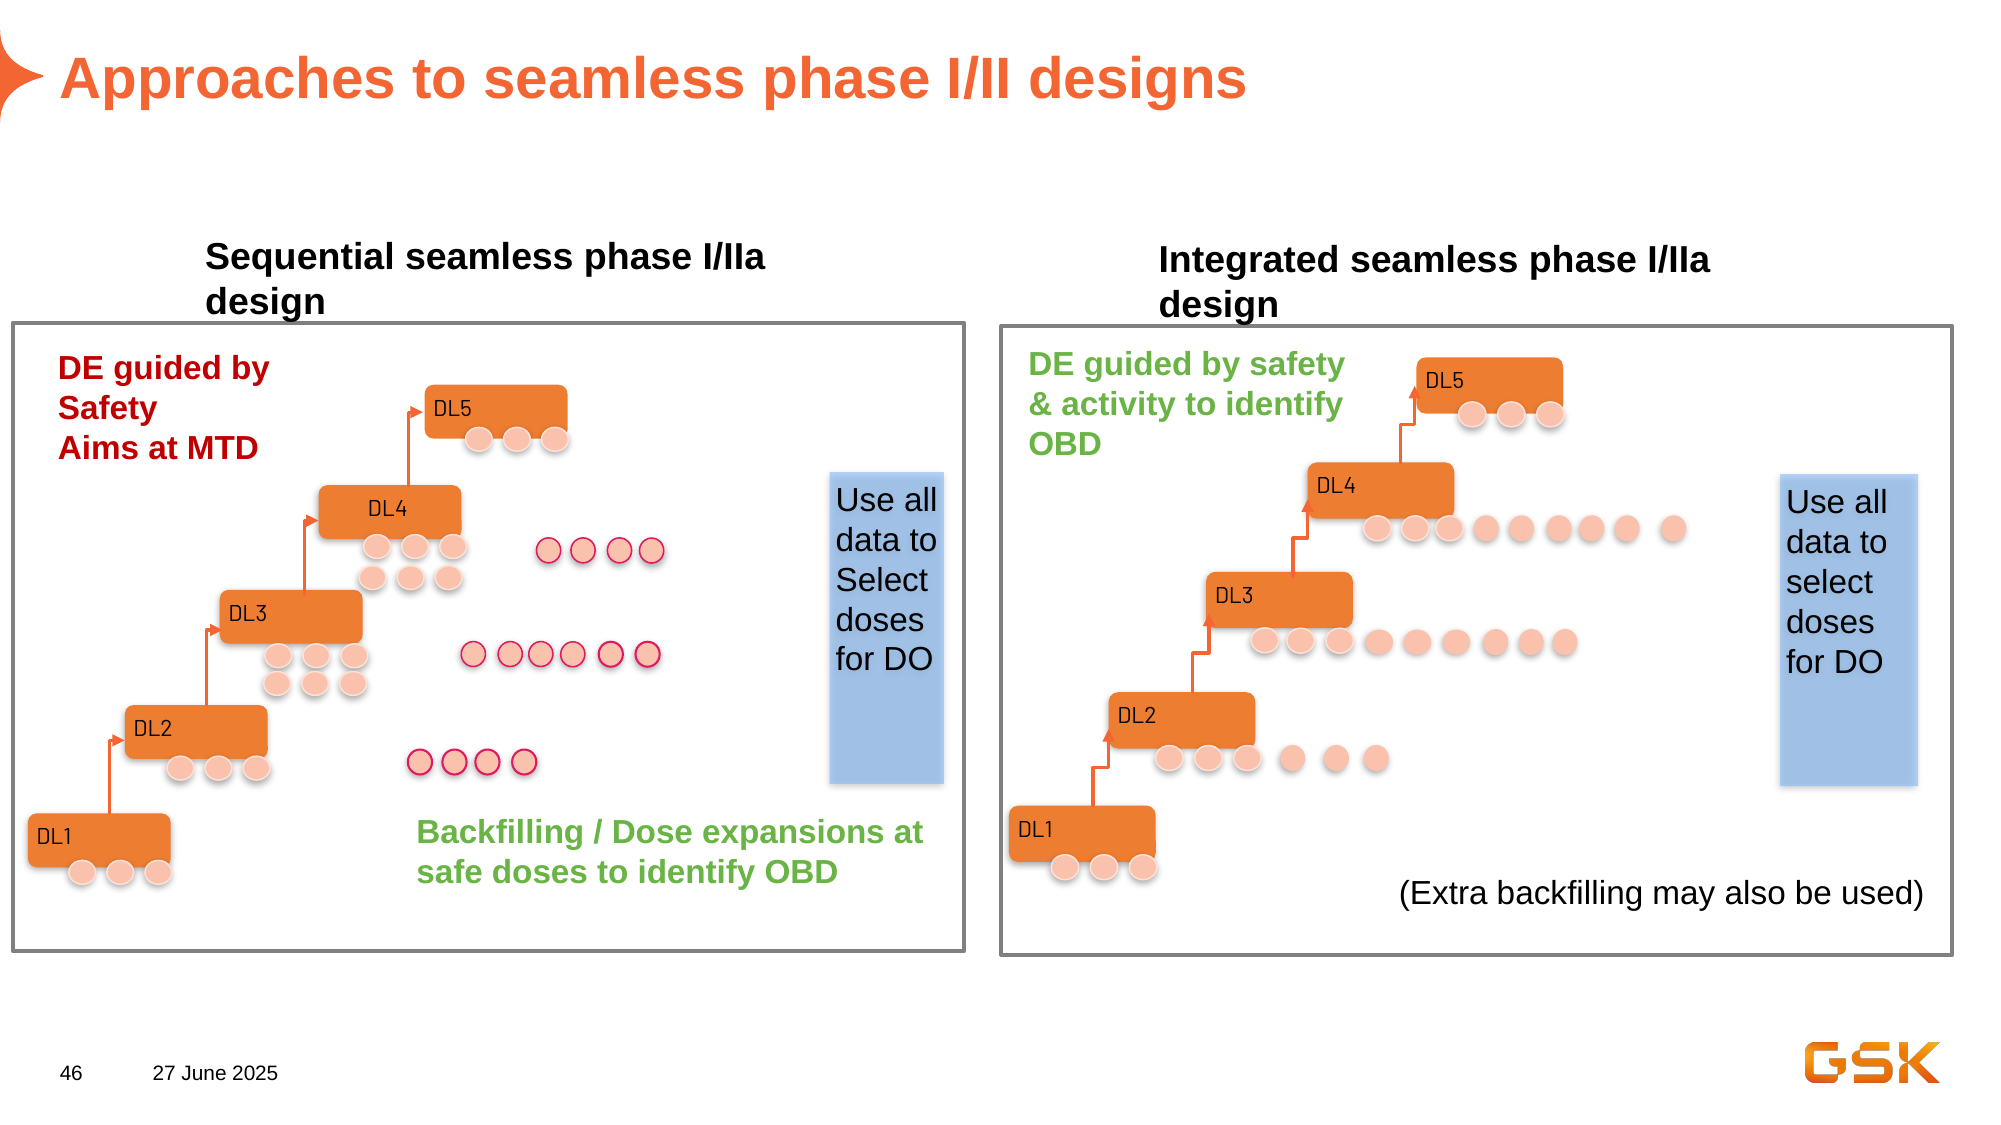

# Approaches to seamless phase I/II designs
Sequential seamless phase I/IIa design
Integrated seamless phase I/IIa design

DE guided by Safety
Aims at MTD
DL5

DL4

DL3

DL2

Backfilling / Dose expansions at safe doses to identify OBD

DL1

DE guided by safety & activity to identify OBD
DL5

DL4

DL3

DL2

DL1

Use all data to Select doses for DO
Use all data to select doses for DO

(Extra backfilling may also be used)
46
27 June 2025